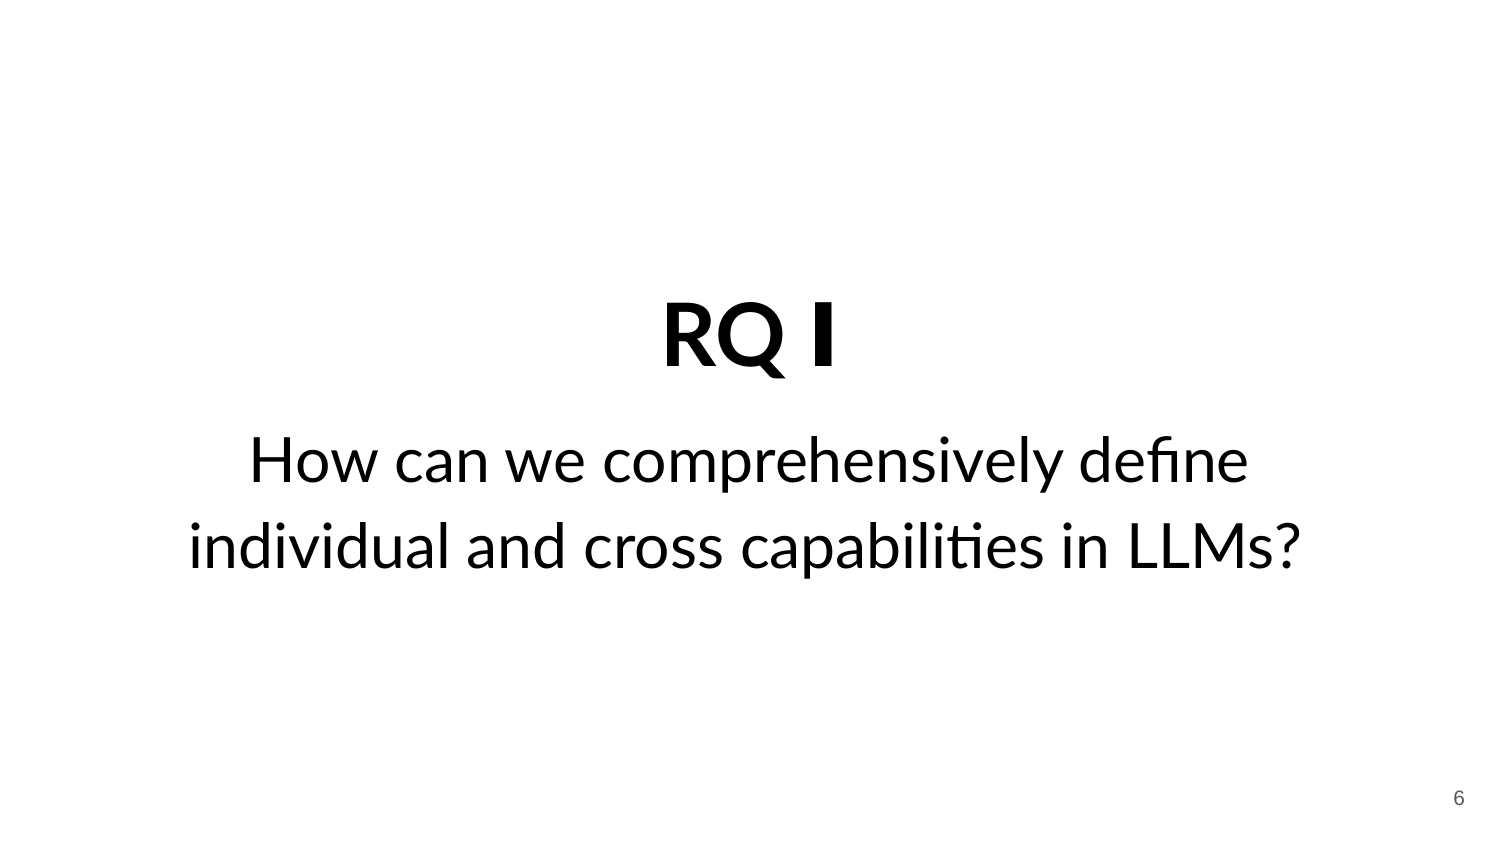

RQ Ⅰ
How can we comprehensively define individual and cross capabilities in LLMs?
6